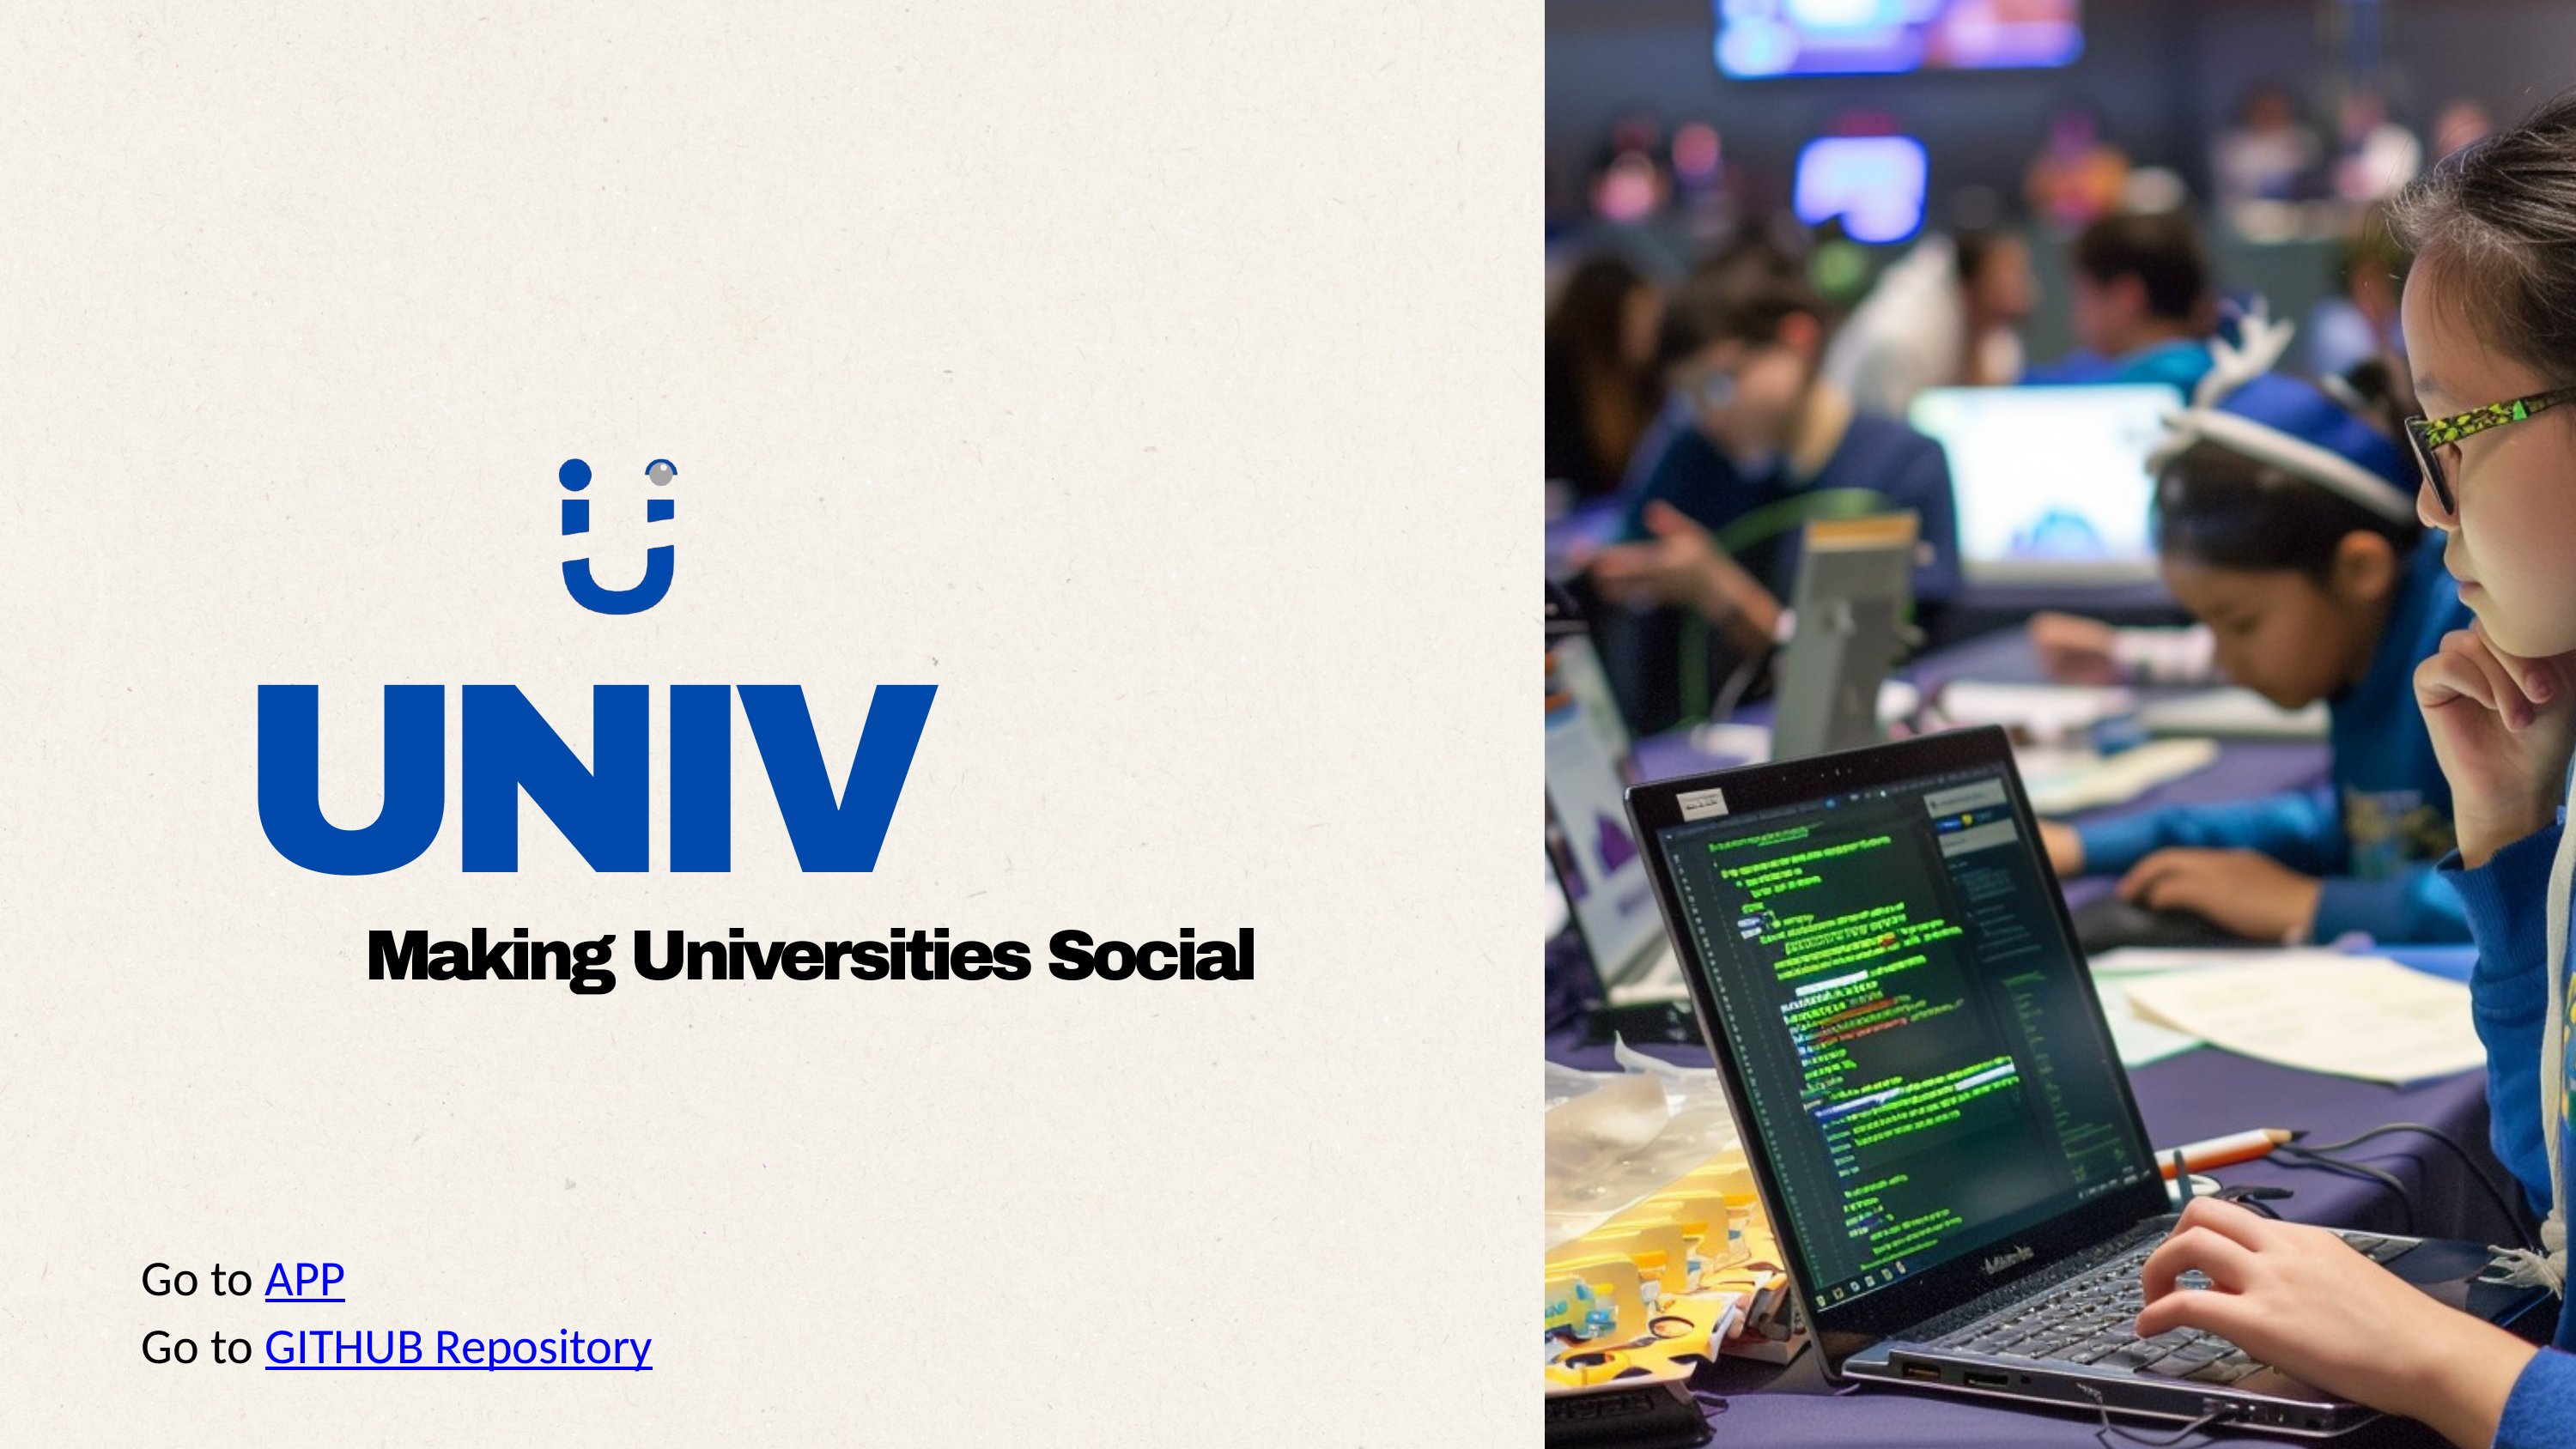

UNIV
Making Universities Social
Go to APP
Go to GITHUB Repository